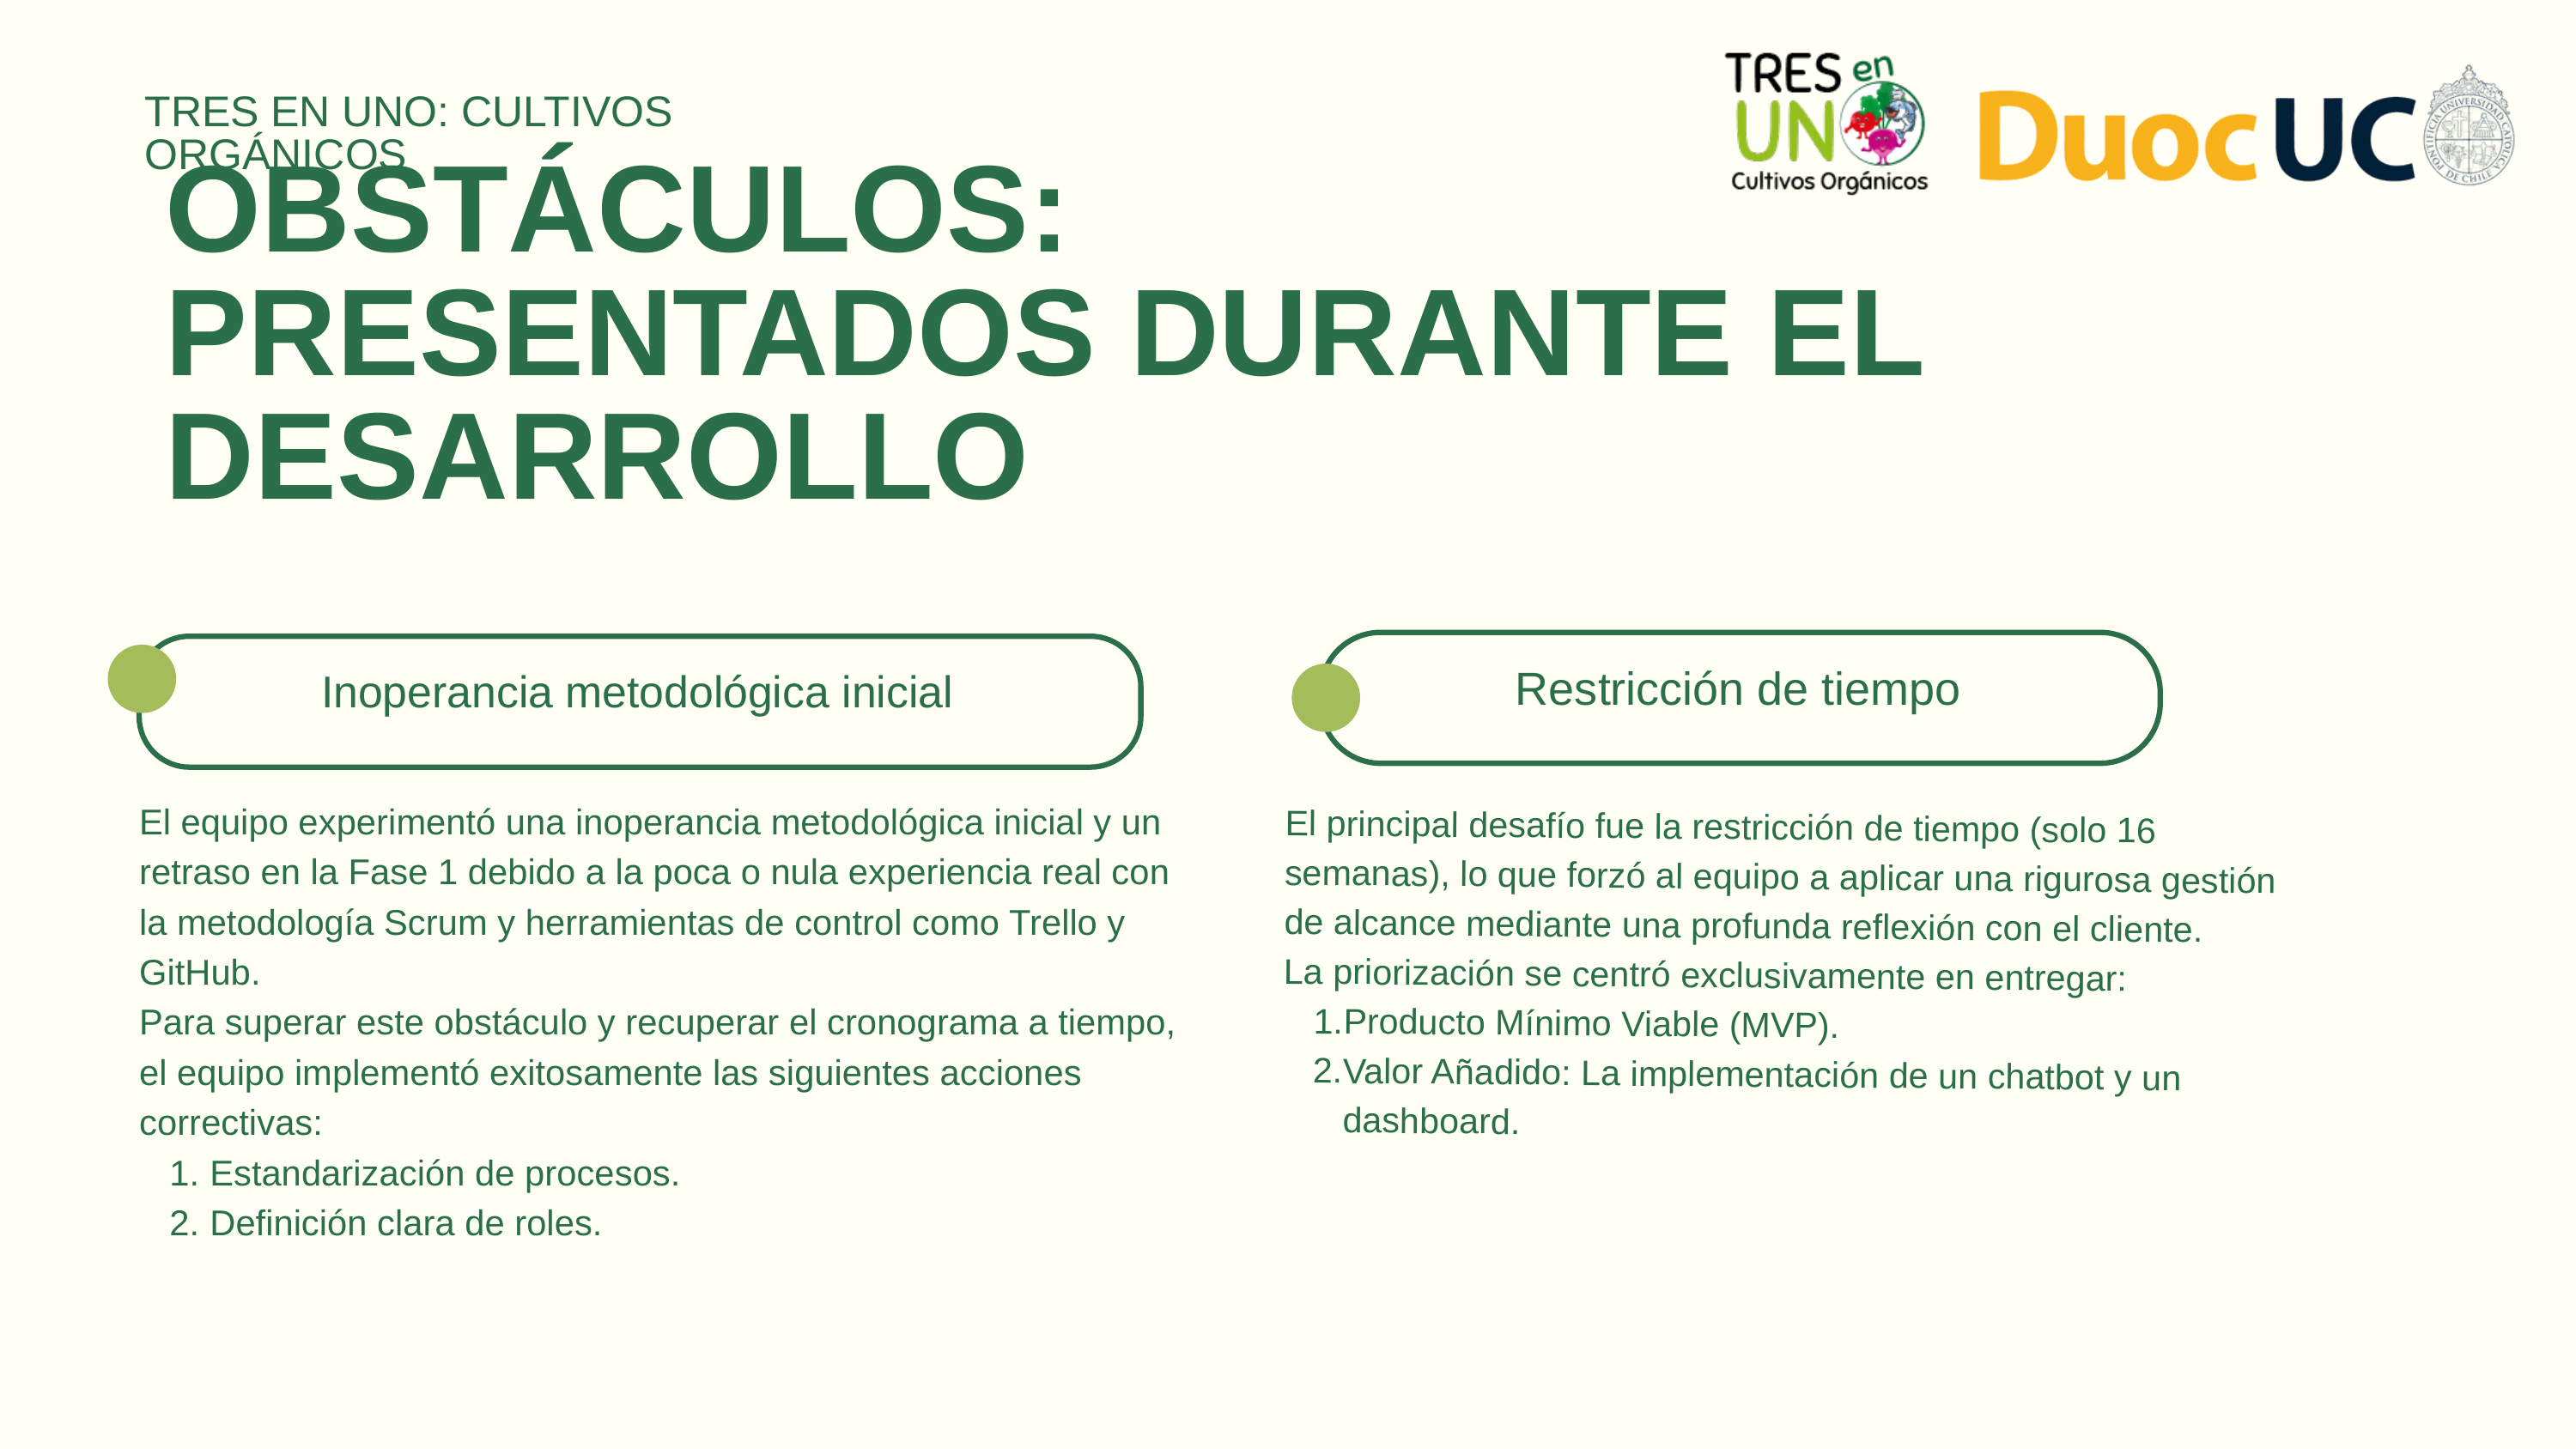

TRES EN UNO: CULTIVOS ORGÁNICOS
OBSTÁCULOS:
PRESENTADOS DURANTE EL DESARROLLO

Restricción de tiempo

Inoperancia metodológica inicial

El equipo experimentó una inoperancia metodológica inicial y un retraso en la Fase 1 debido a la poca o nula experiencia real con la metodología Scrum y herramientas de control como Trello y GitHub.
Para superar este obstáculo y recuperar el cronograma a tiempo, el equipo implementó exitosamente las siguientes acciones correctivas:
 Estandarización de procesos.
 Definición clara de roles.

El principal desafío fue la restricción de tiempo (solo 16 semanas), lo que forzó al equipo a aplicar una rigurosa gestión de alcance mediante una profunda reflexión con el cliente.
La priorización se centró exclusivamente en entregar:
Producto Mínimo Viable (MVP).
Valor Añadido: La implementación de un chatbot y un dashboard.